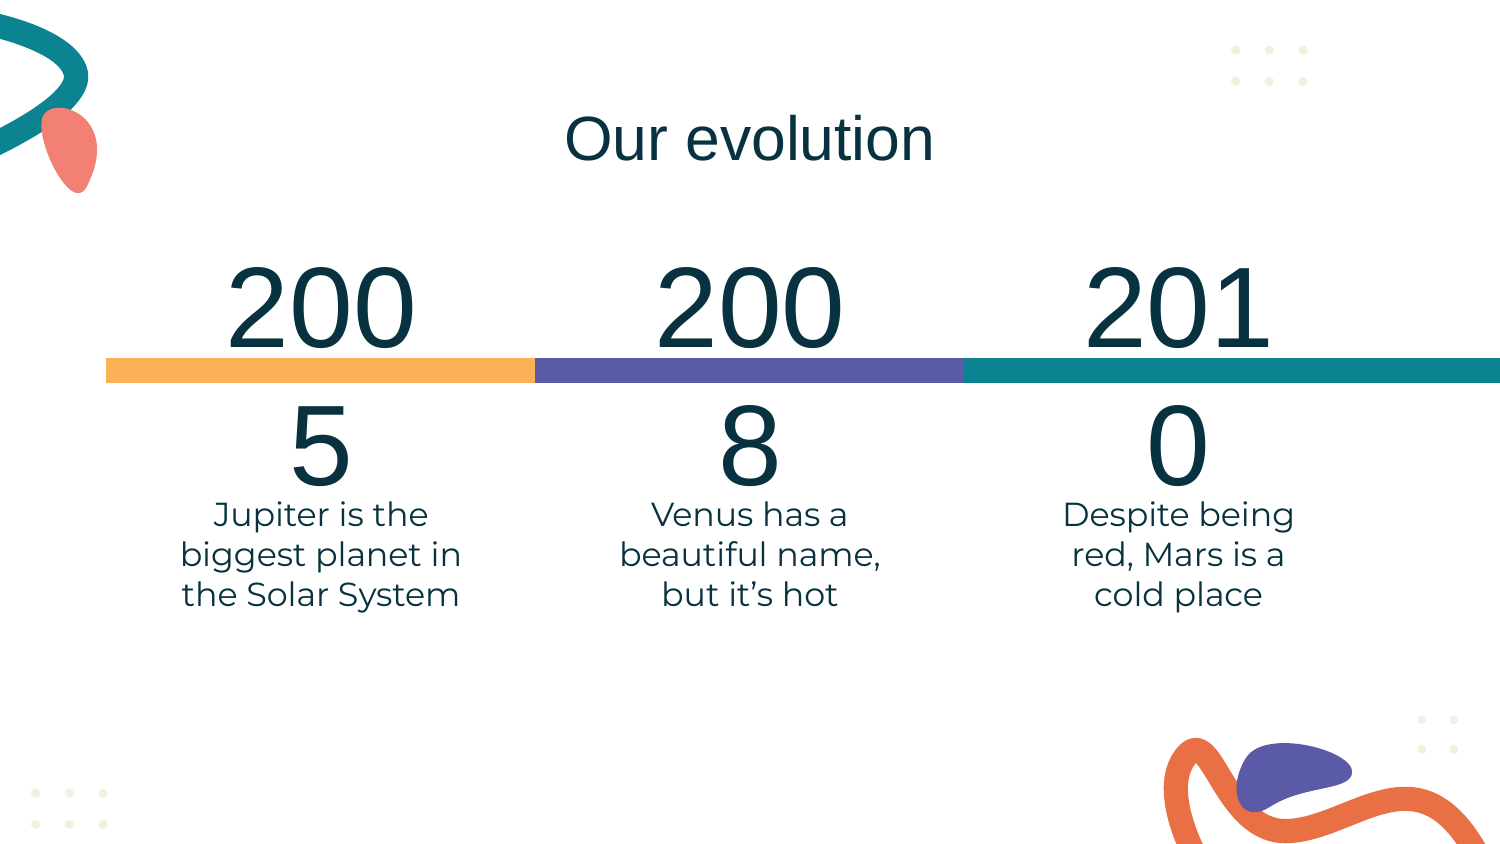

# Our evolution
2005
2008
2010
Jupiter is the biggest planet in the Solar System
Venus has a beautiful name, but it’s hot
Despite being red, Mars is a cold place